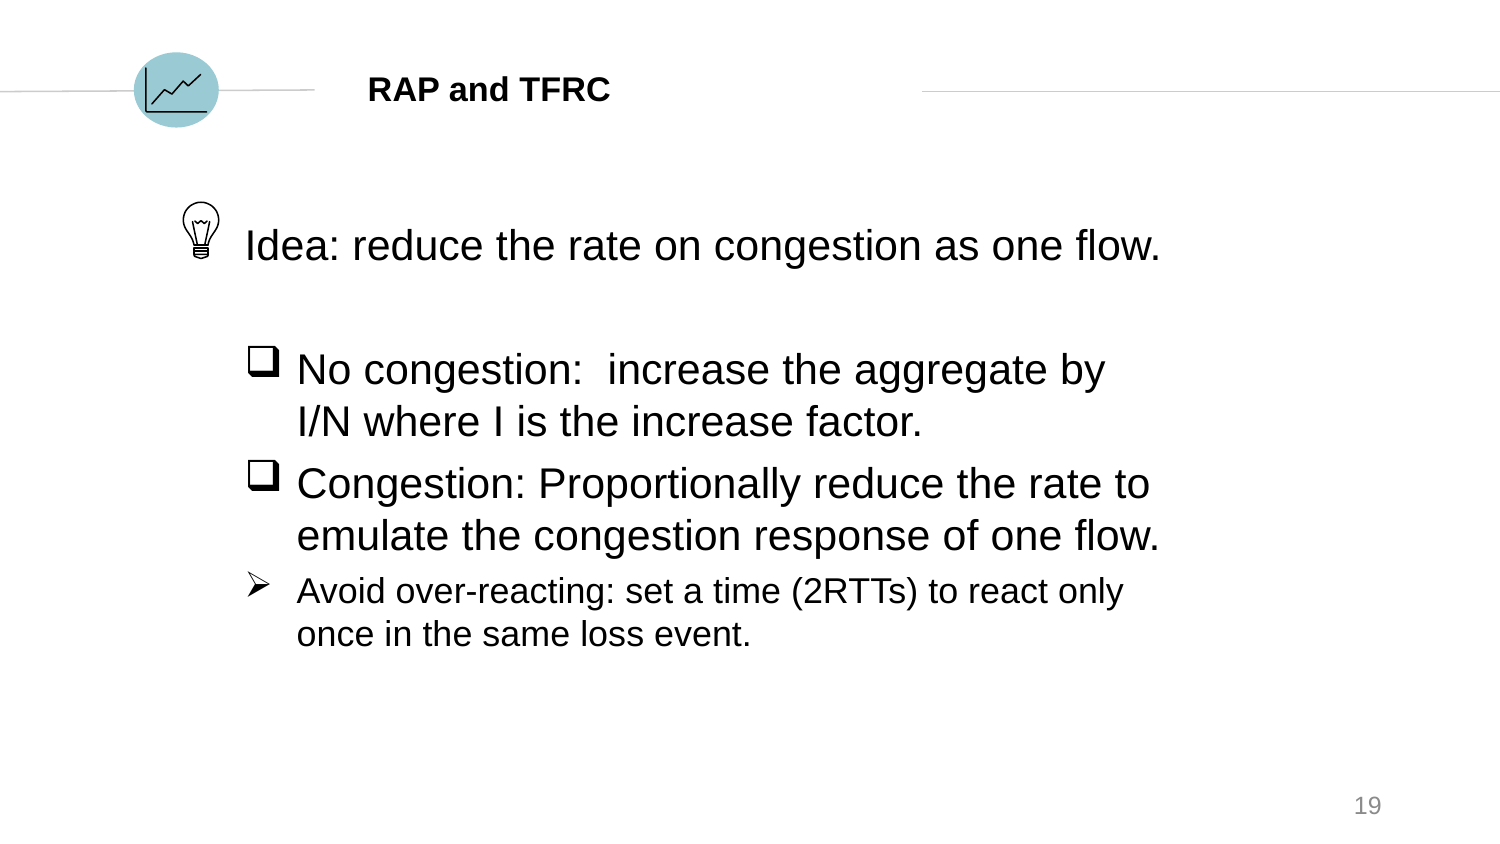

# RAP and TFRC

Idea: reduce the rate on congestion as one flow.

No congestion:  increase the aggregate by I/N where I is the increase factor.
Congestion: Proportionally reduce the rate to emulate the congestion response of one flow.
Avoid over-reacting: set a time (2RTTs) to react only once in the same loss event.
19